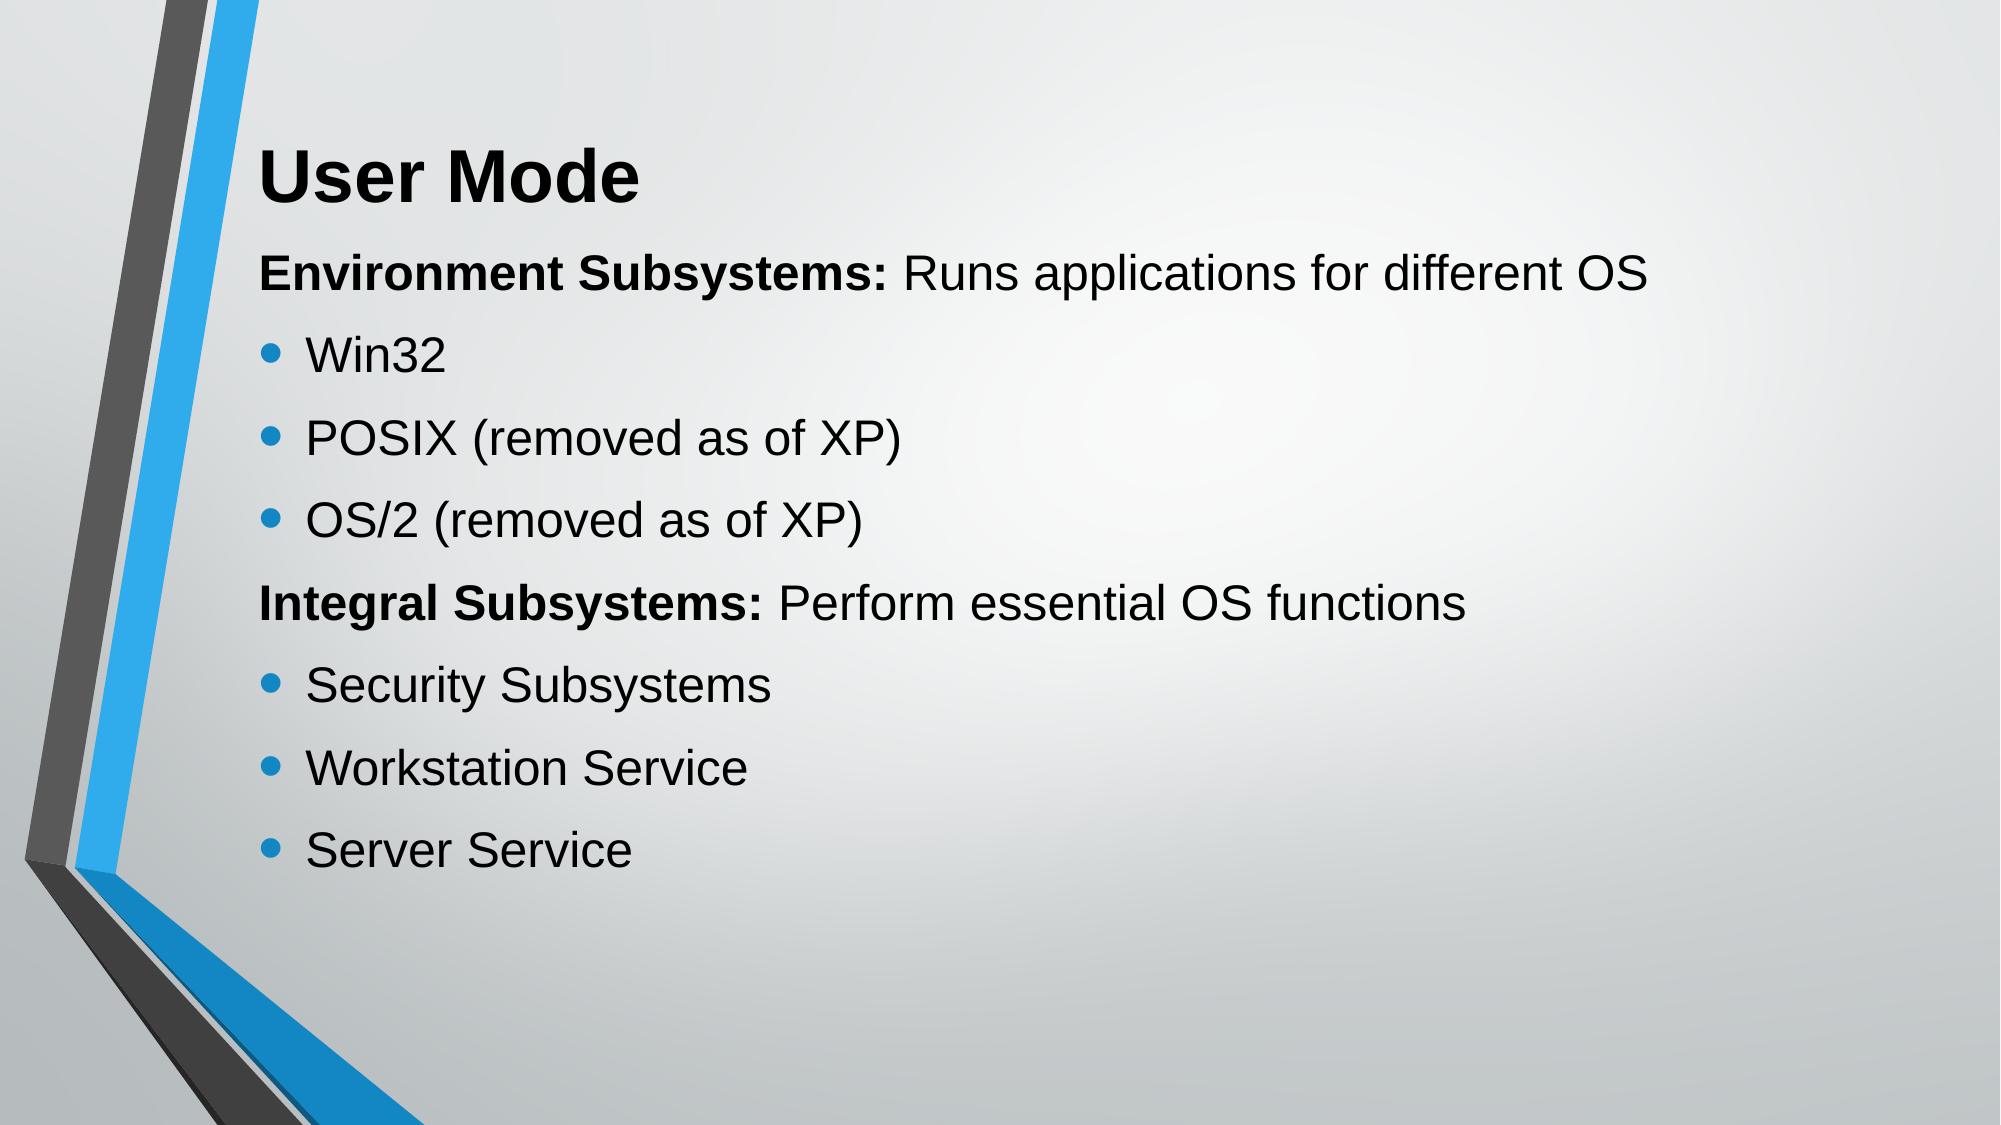

# User Mode
Environment Subsystems: Runs applications for different OS
Win32
POSIX (removed as of XP)
OS/2 (removed as of XP)
Integral Subsystems: Perform essential OS functions
Security Subsystems
Workstation Service
Server Service